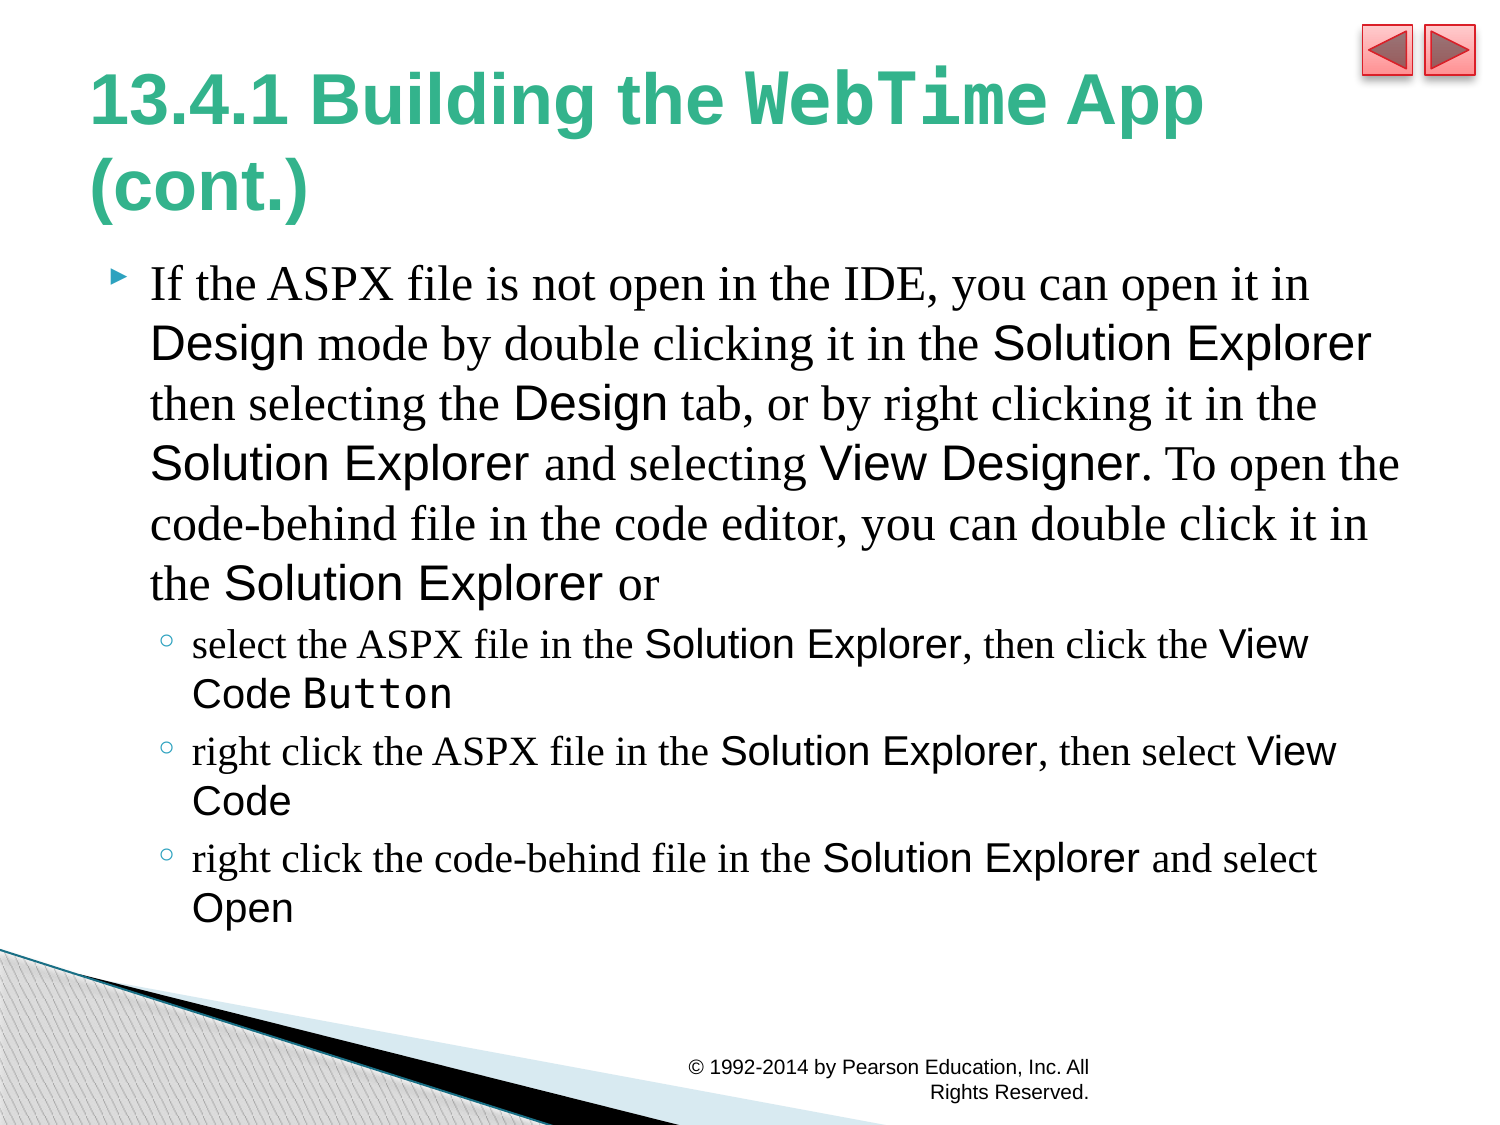

# 13.4.1 Building the WebTime App (cont.)
If the ASPX file is not open in the IDE, you can open it in Design mode by double clicking it in the Solution Explorer then selecting the Design tab, or by right clicking it in the Solution Explorer and selecting View Designer. To open the code-behind file in the code editor, you can double click it in the Solution Explorer or
select the ASPX file in the Solution Explorer, then click the View Code Button
right click the ASPX file in the Solution Explorer, then select View Code
right click the code-behind file in the Solution Explorer and select Open
© 1992-2014 by Pearson Education, Inc. All Rights Reserved.